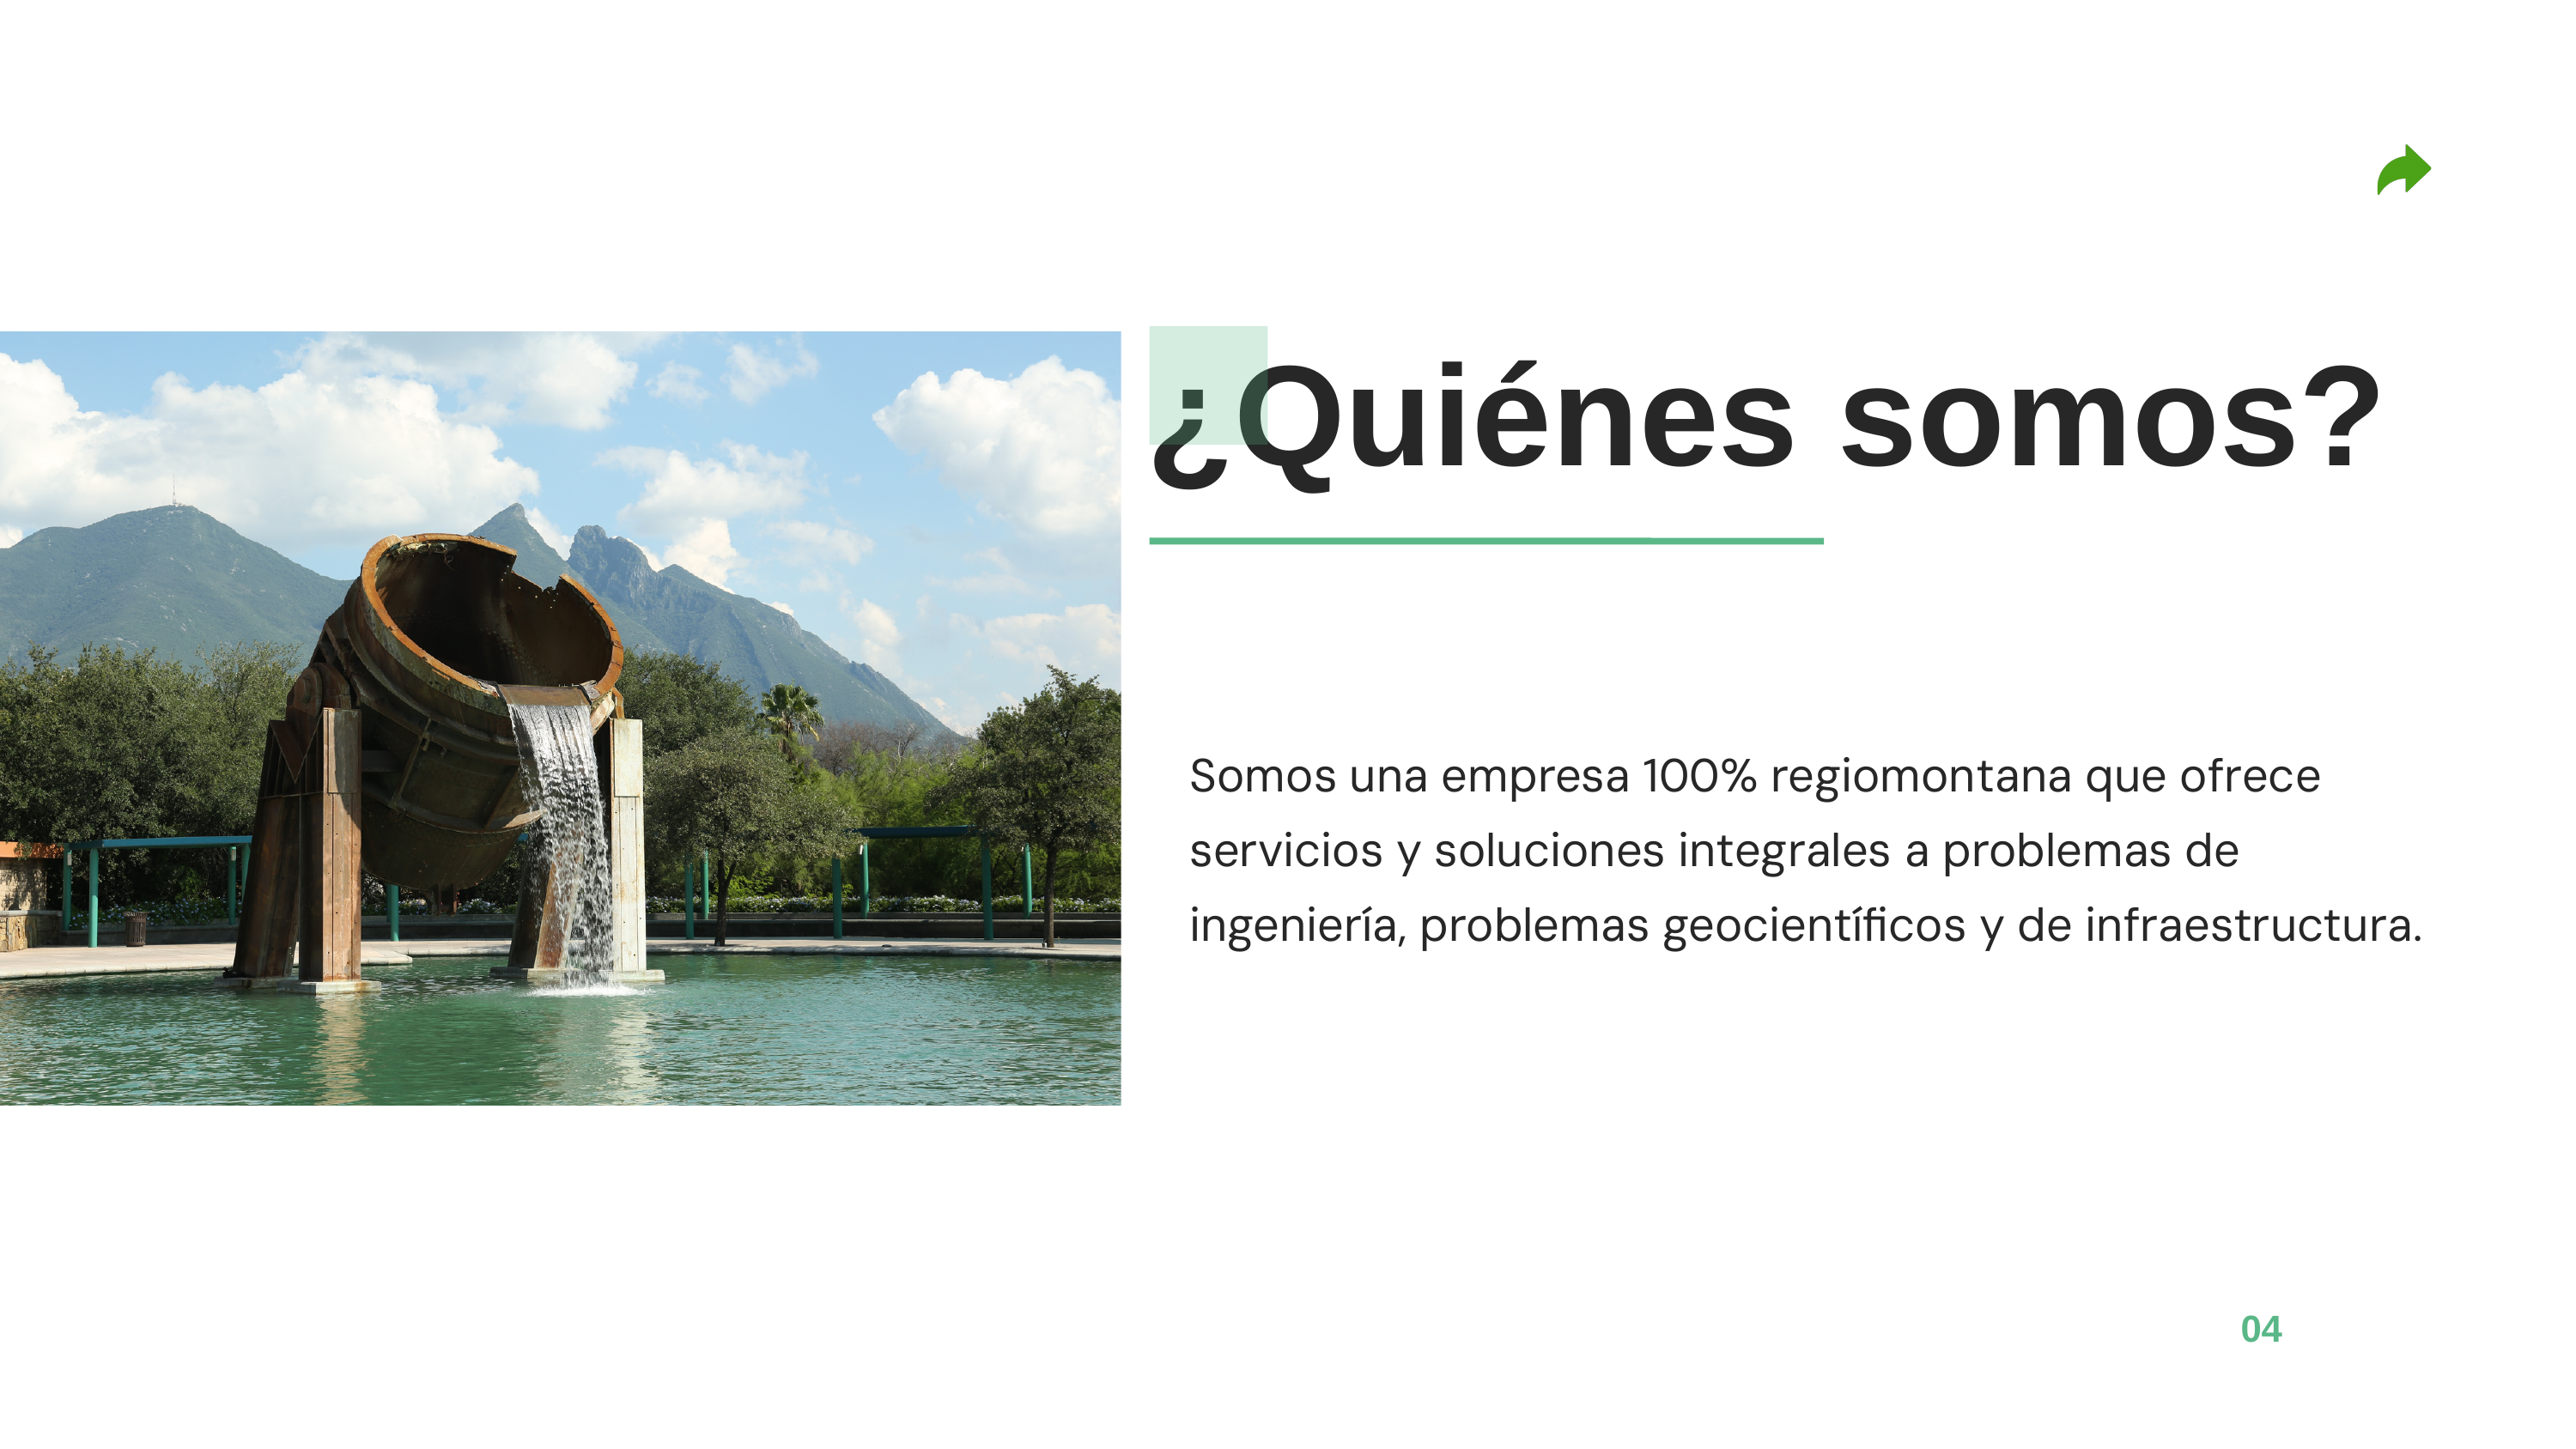

¿Quiénes somos?

Somos una empresa 100% regiomontana que ofrece servicios y soluciones integrales a problemas de ingeniería, problemas geocientíficos y de infraestructura.
04